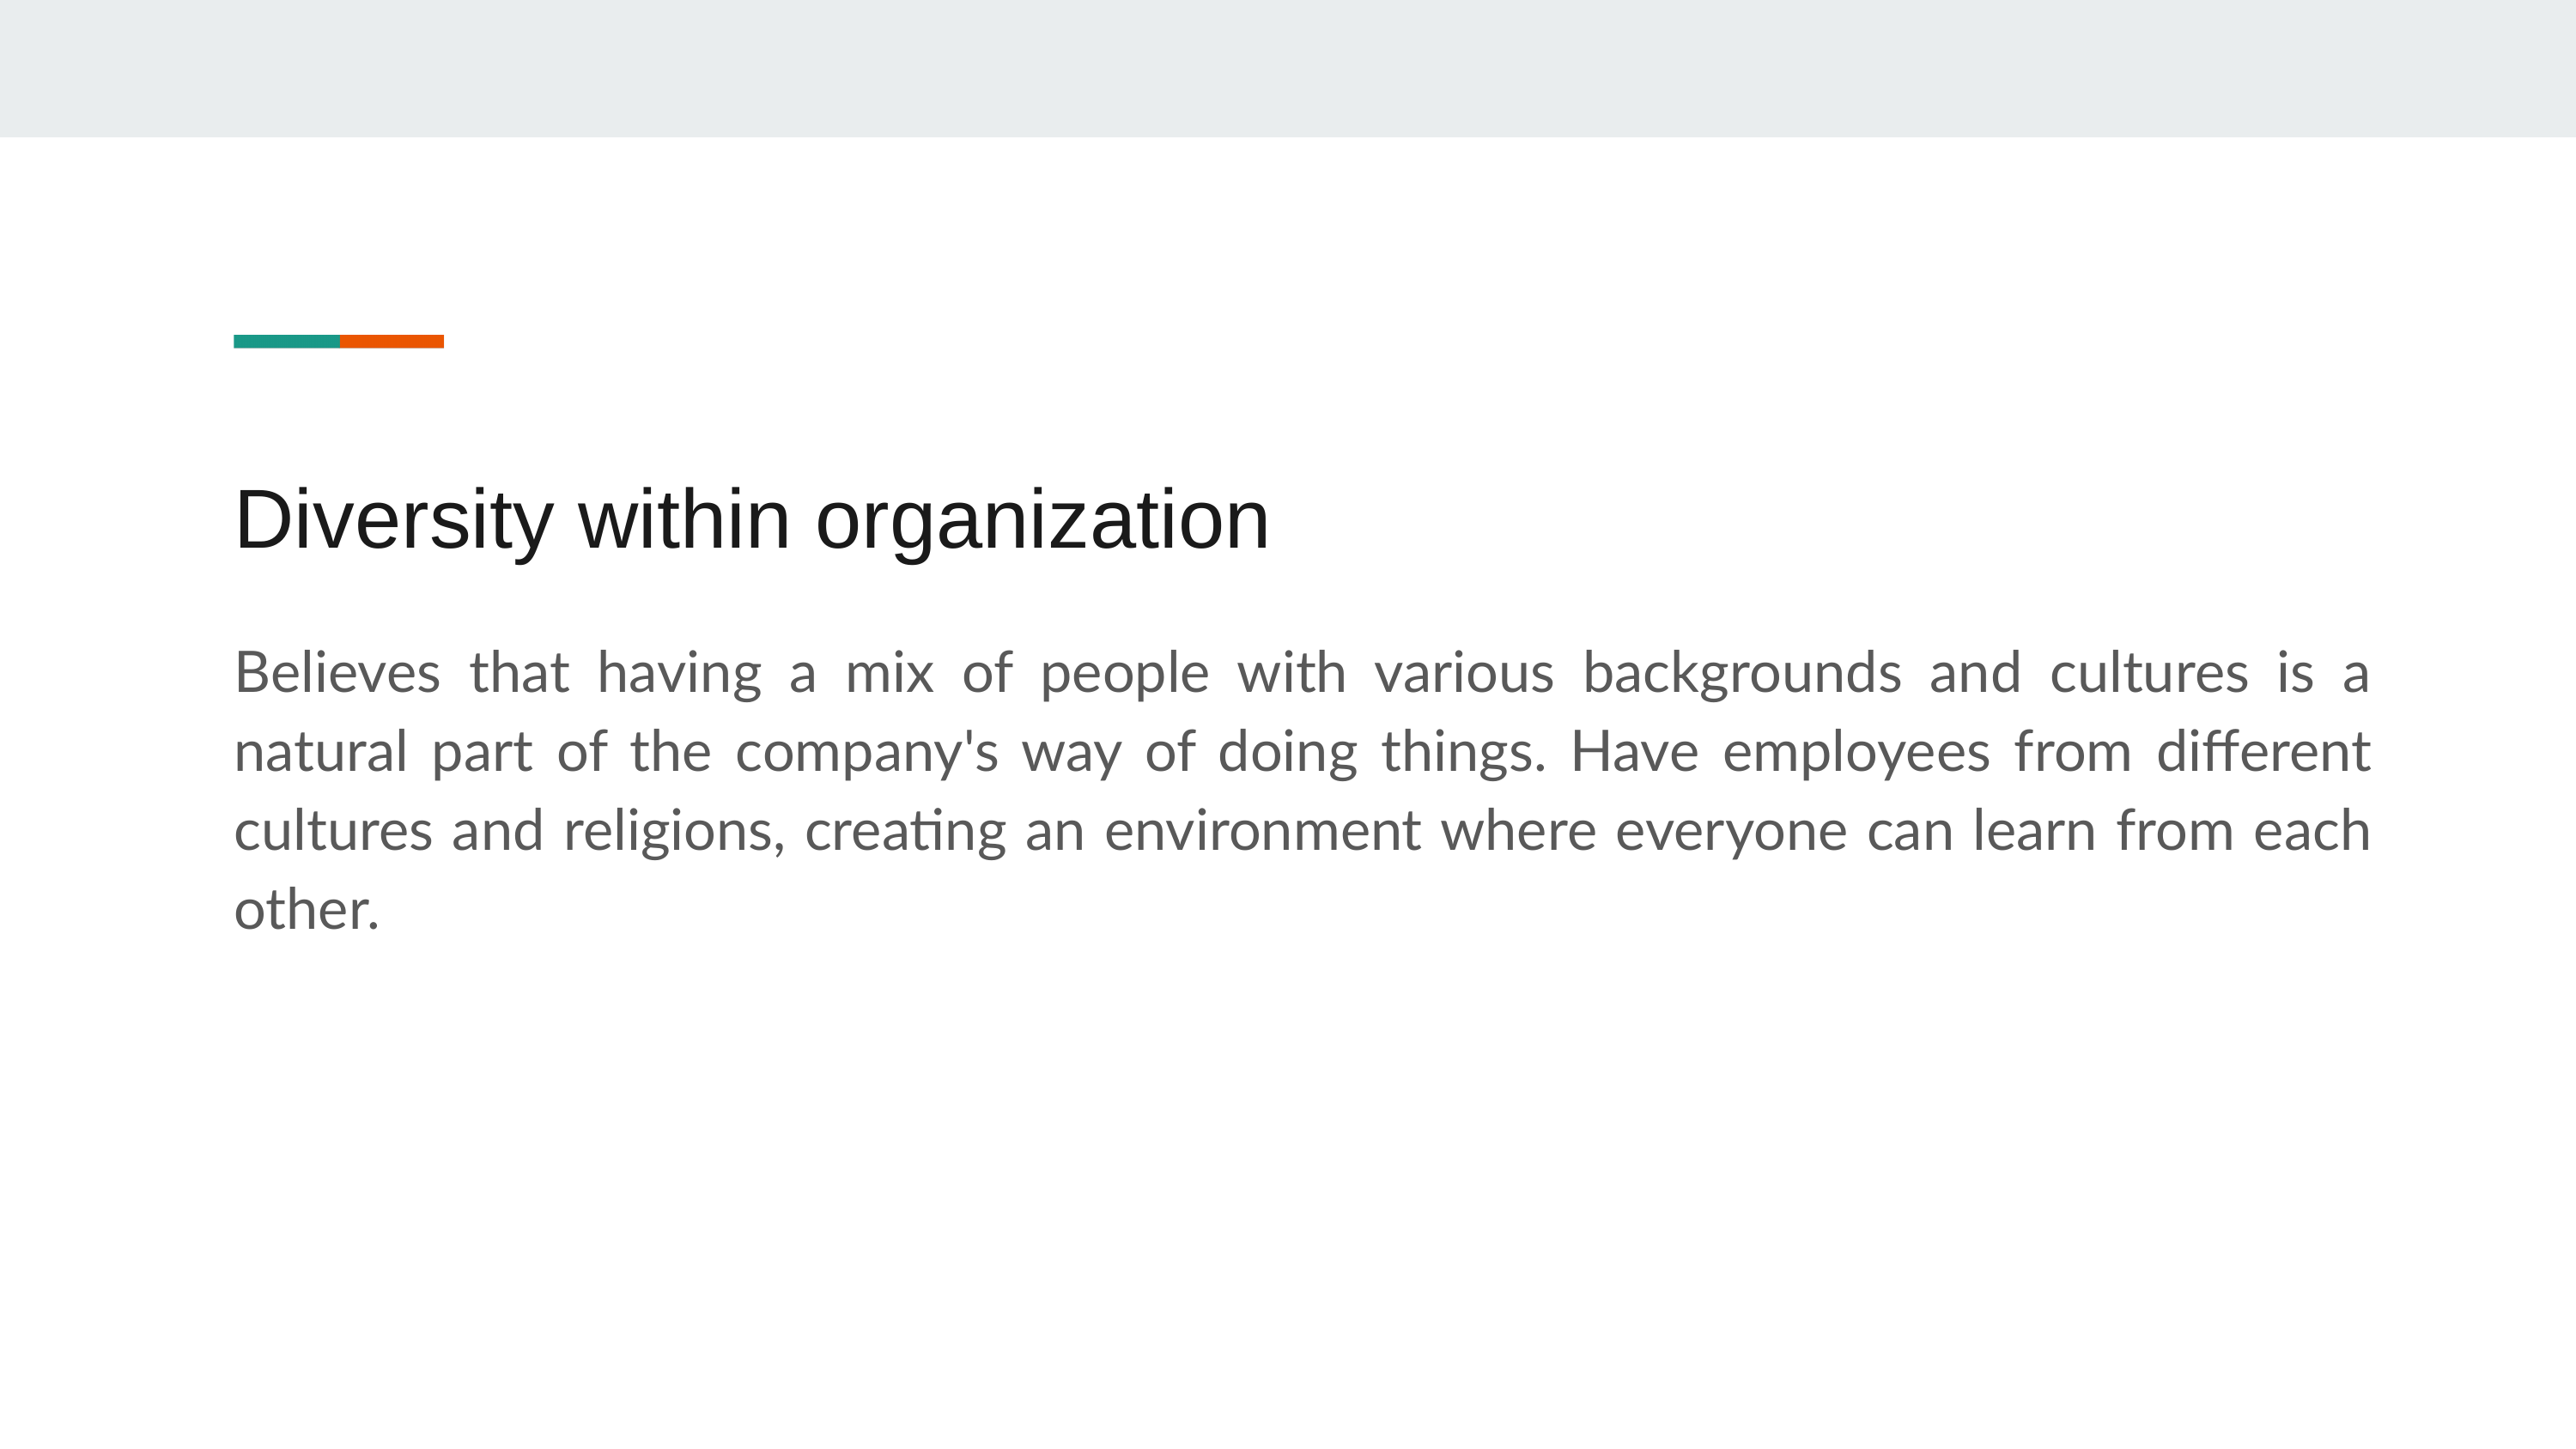

Diversity within organization
Believes that having a mix of people with various backgrounds and cultures is a natural part of the company's way of doing things. Have employees from different cultures and religions, creating an environment where everyone can learn from each other.